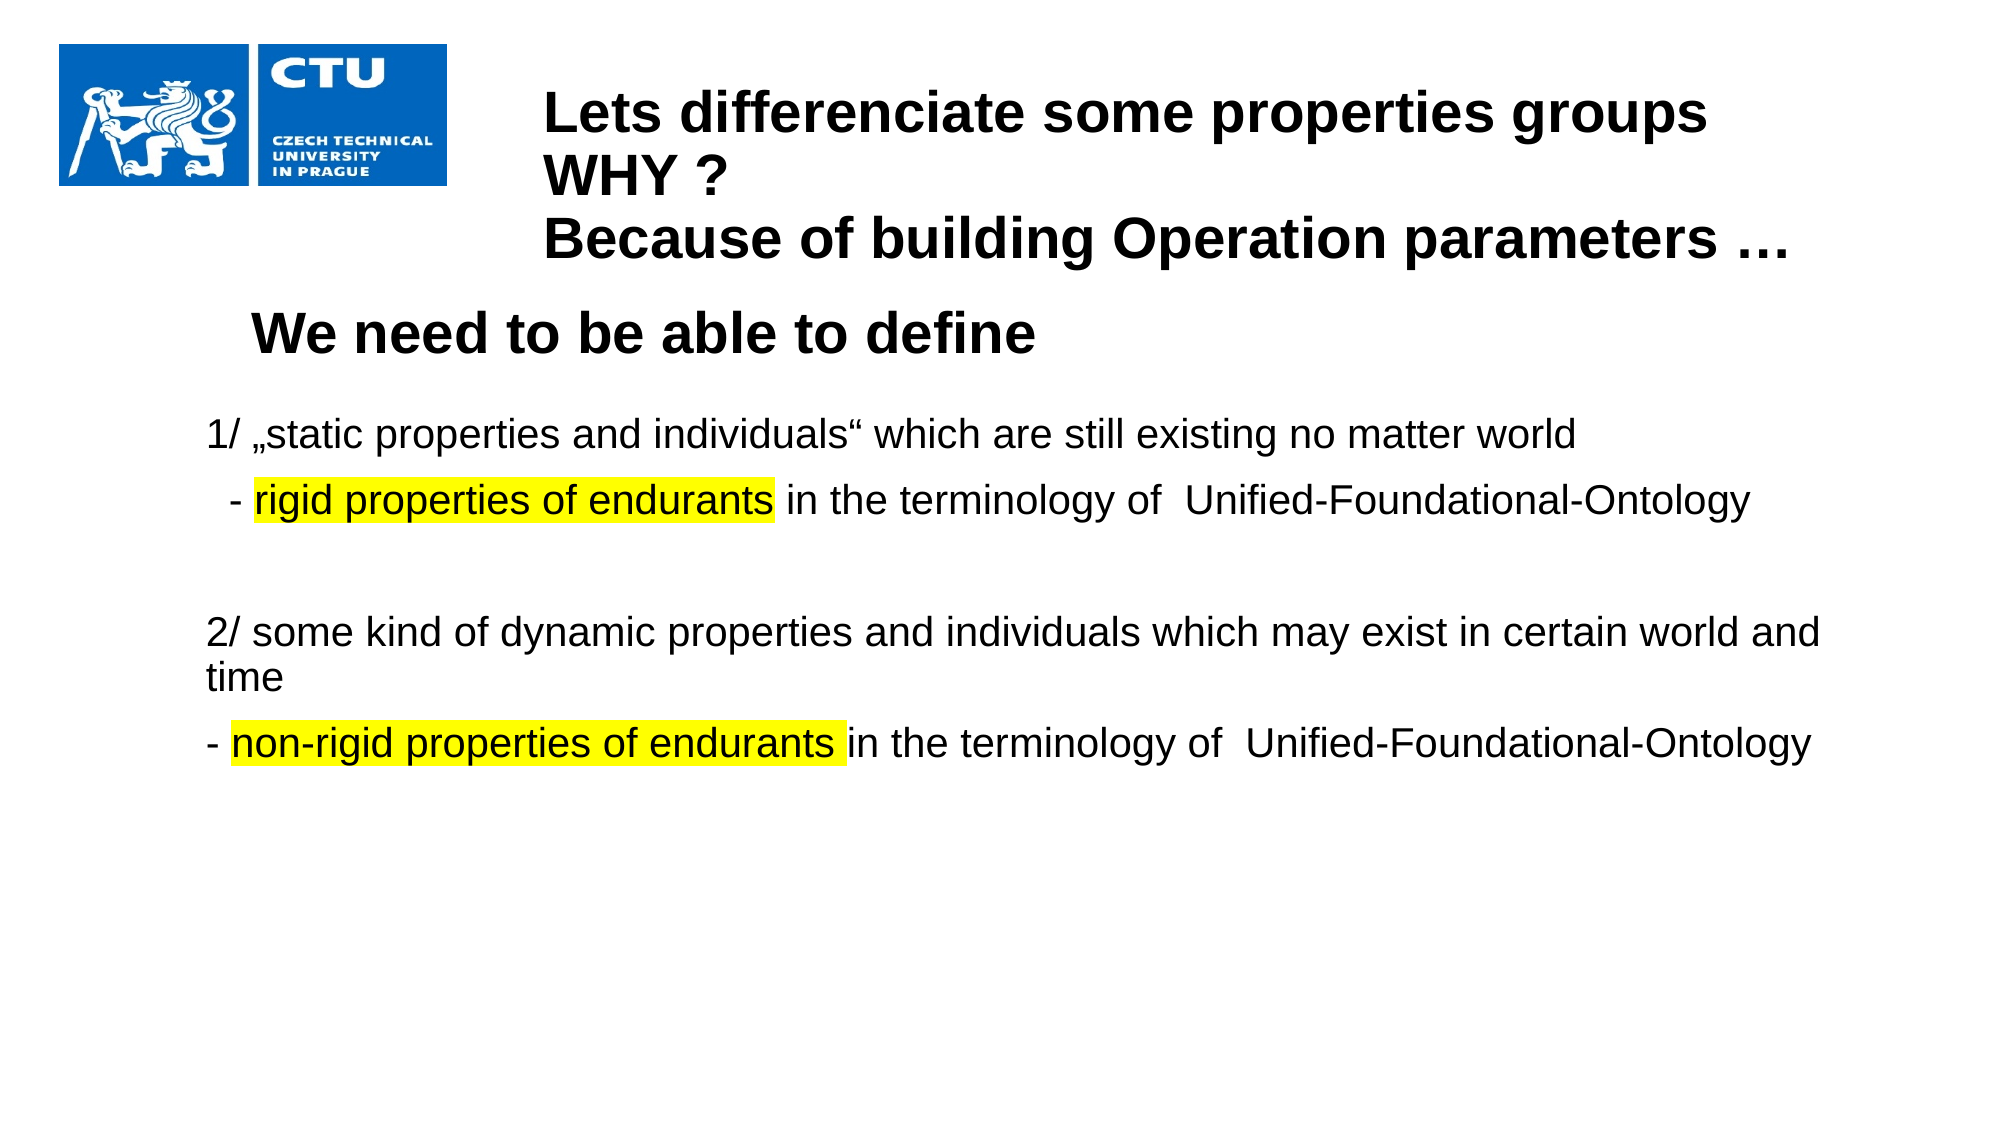

Lets differenciate some properties groups
WHY ?
Because of building Operation parameters …
# We need to be able to define
1/ „static properties and individuals“ which are still existing no matter world
  - rigid properties of endurants in the terminology of  Unified-Foundational-Ontology

2/ some kind of dynamic properties and individuals which may exist in certain world and time
- non-rigid properties of endurants in the terminology of  Unified-Foundational-Ontology